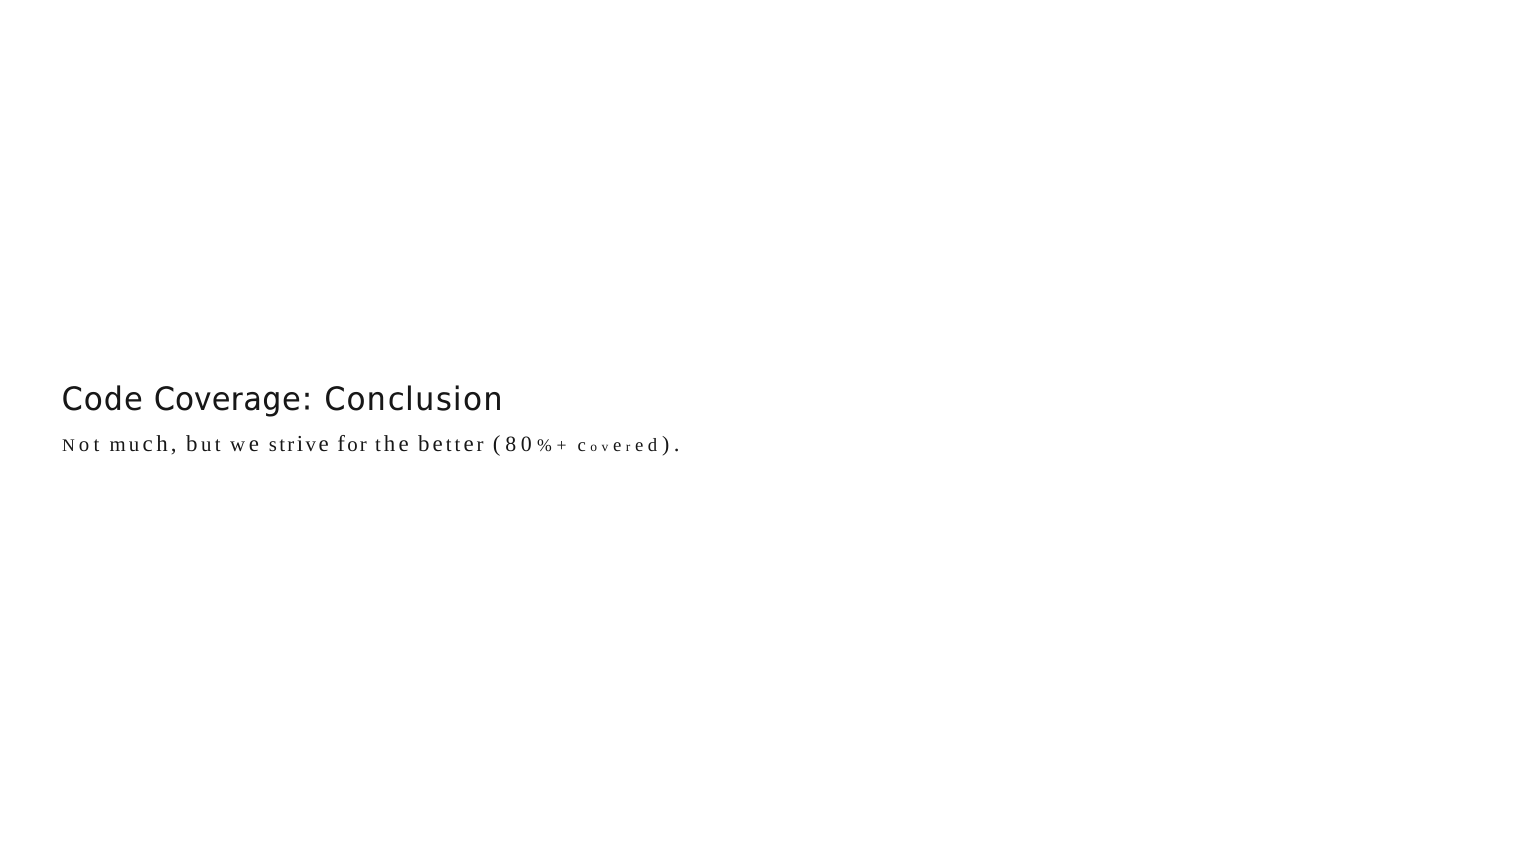

Code Coverage: Conclusion
Not much, but we strive for the better (80%+ covered).